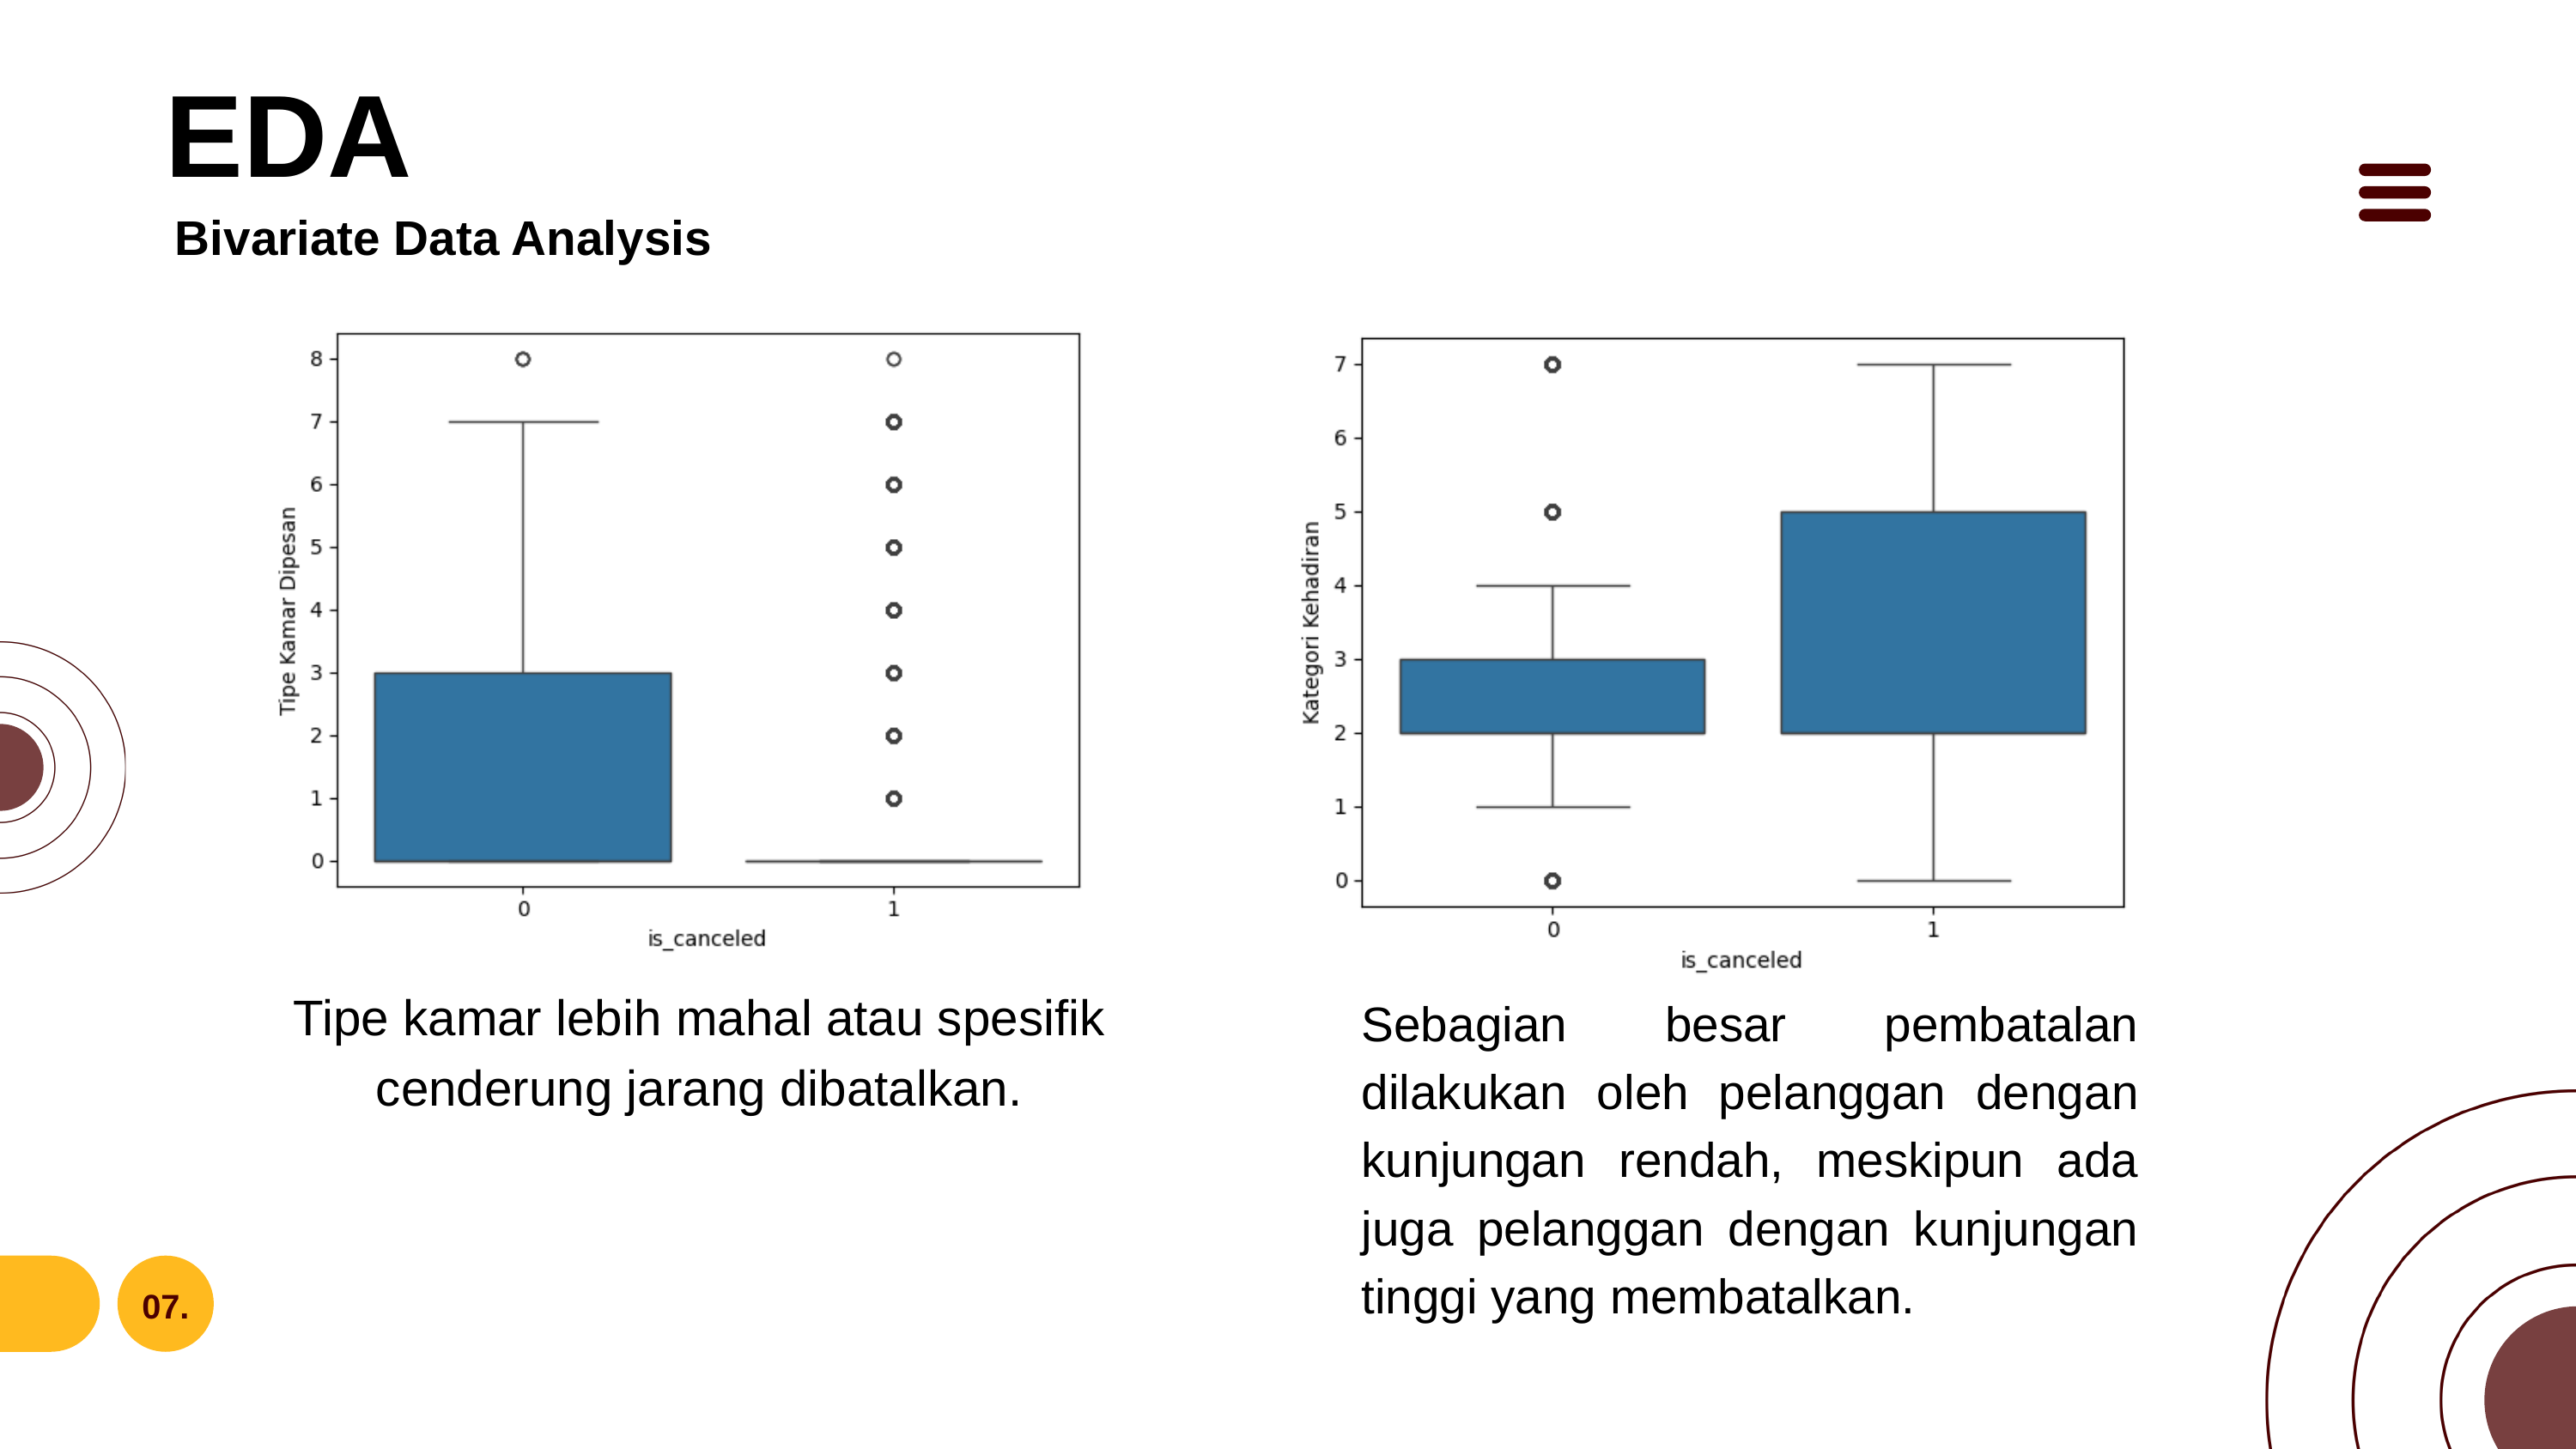

EDA
Bivariate Data Analysis

Tipe kamar lebih mahal atau spesifik cenderung jarang dibatalkan.

Sebagian besar pembatalan dilakukan oleh pelanggan dengan kunjungan rendah, meskipun ada juga pelanggan dengan kunjungan tinggi yang membatalkan.

07.